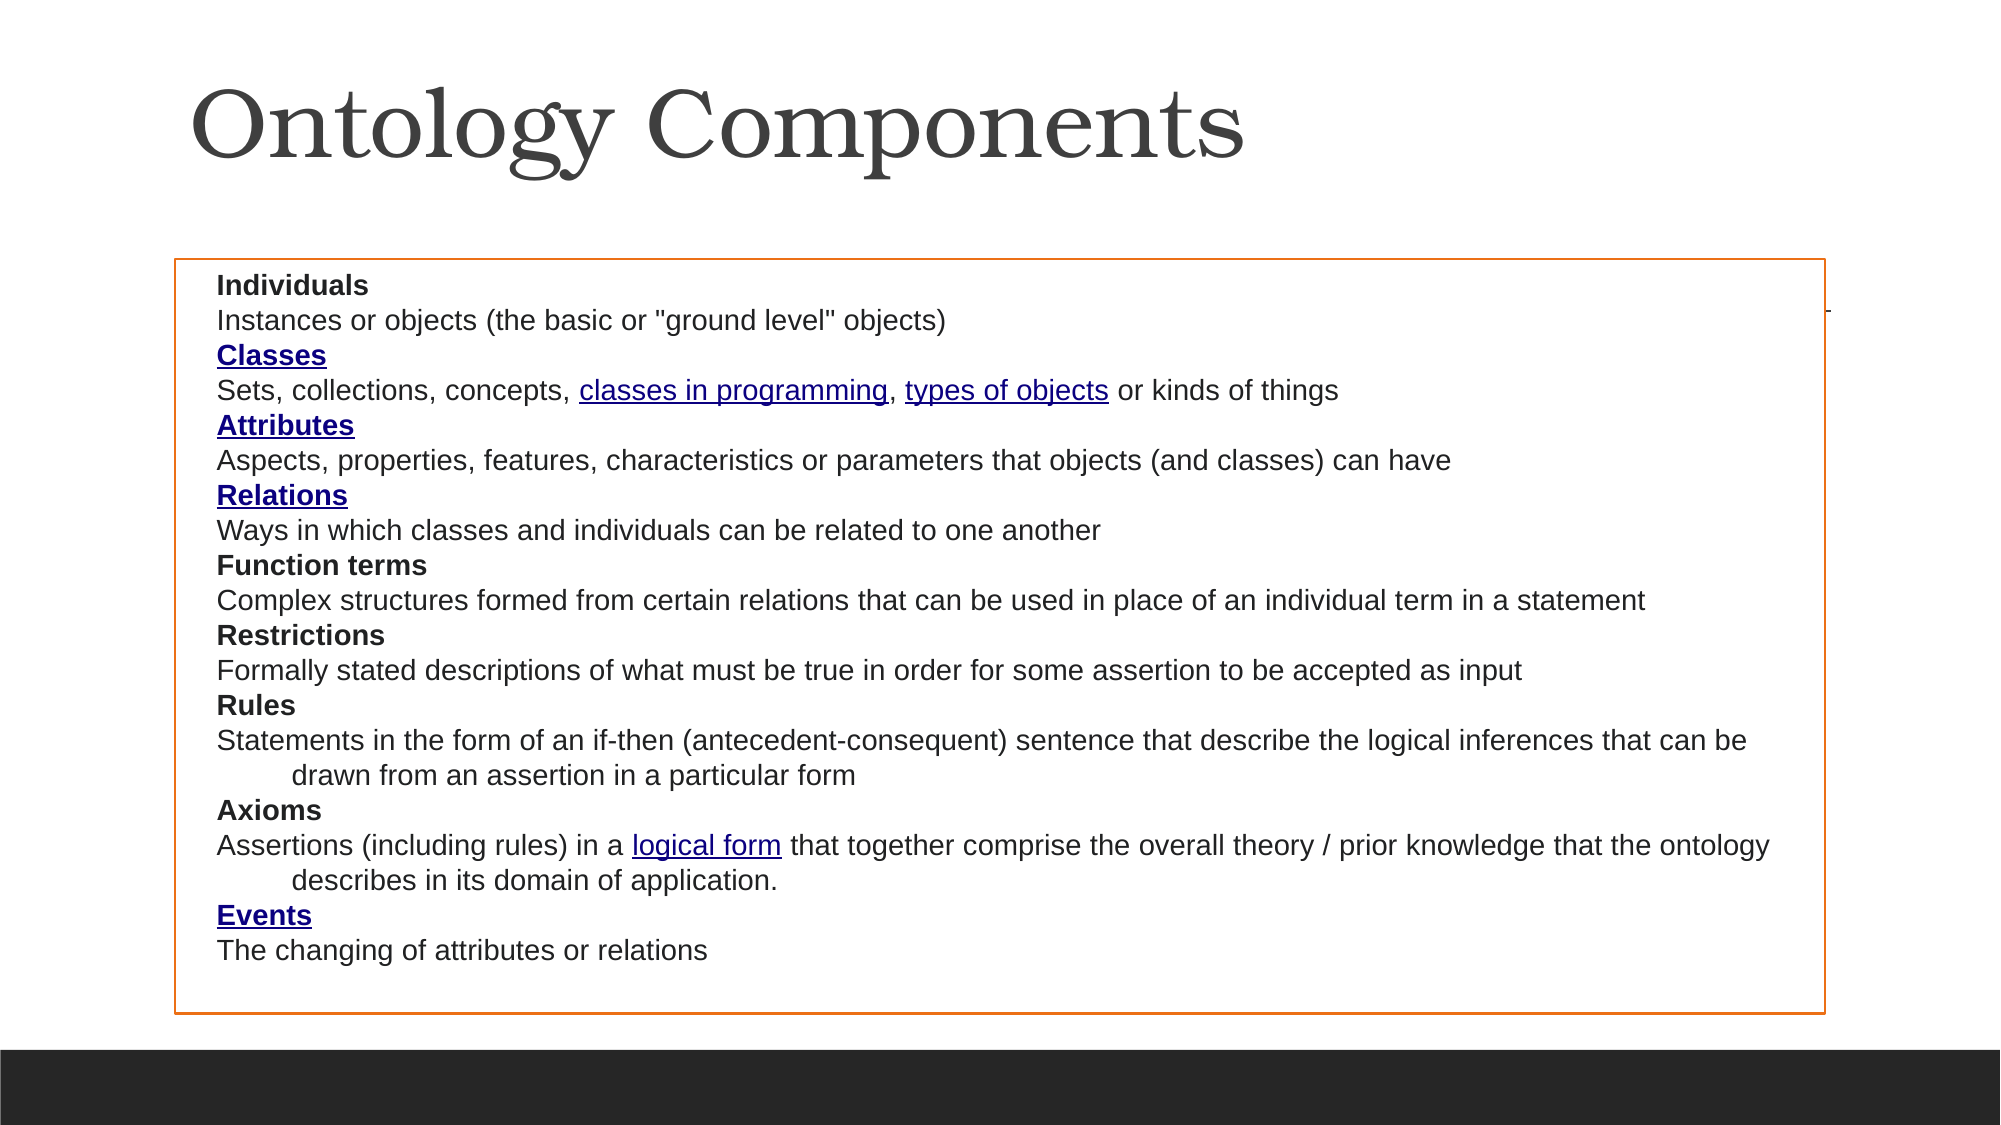

# Ontology Components
Individuals
Instances or objects (the basic or "ground level" objects)
Classes
Sets, collections, concepts, classes in programming, types of objects or kinds of things
Attributes
Aspects, properties, features, characteristics or parameters that objects (and classes) can have
Relations
Ways in which classes and individuals can be related to one another
Function terms
Complex structures formed from certain relations that can be used in place of an individual term in a statement
Restrictions
Formally stated descriptions of what must be true in order for some assertion to be accepted as input
Rules
Statements in the form of an if-then (antecedent-consequent) sentence that describe the logical inferences that can be drawn from an assertion in a particular form
Axioms
Assertions (including rules) in a logical form that together comprise the overall theory / prior knowledge that the ontology describes in its domain of application.
Events
The changing of attributes or relations